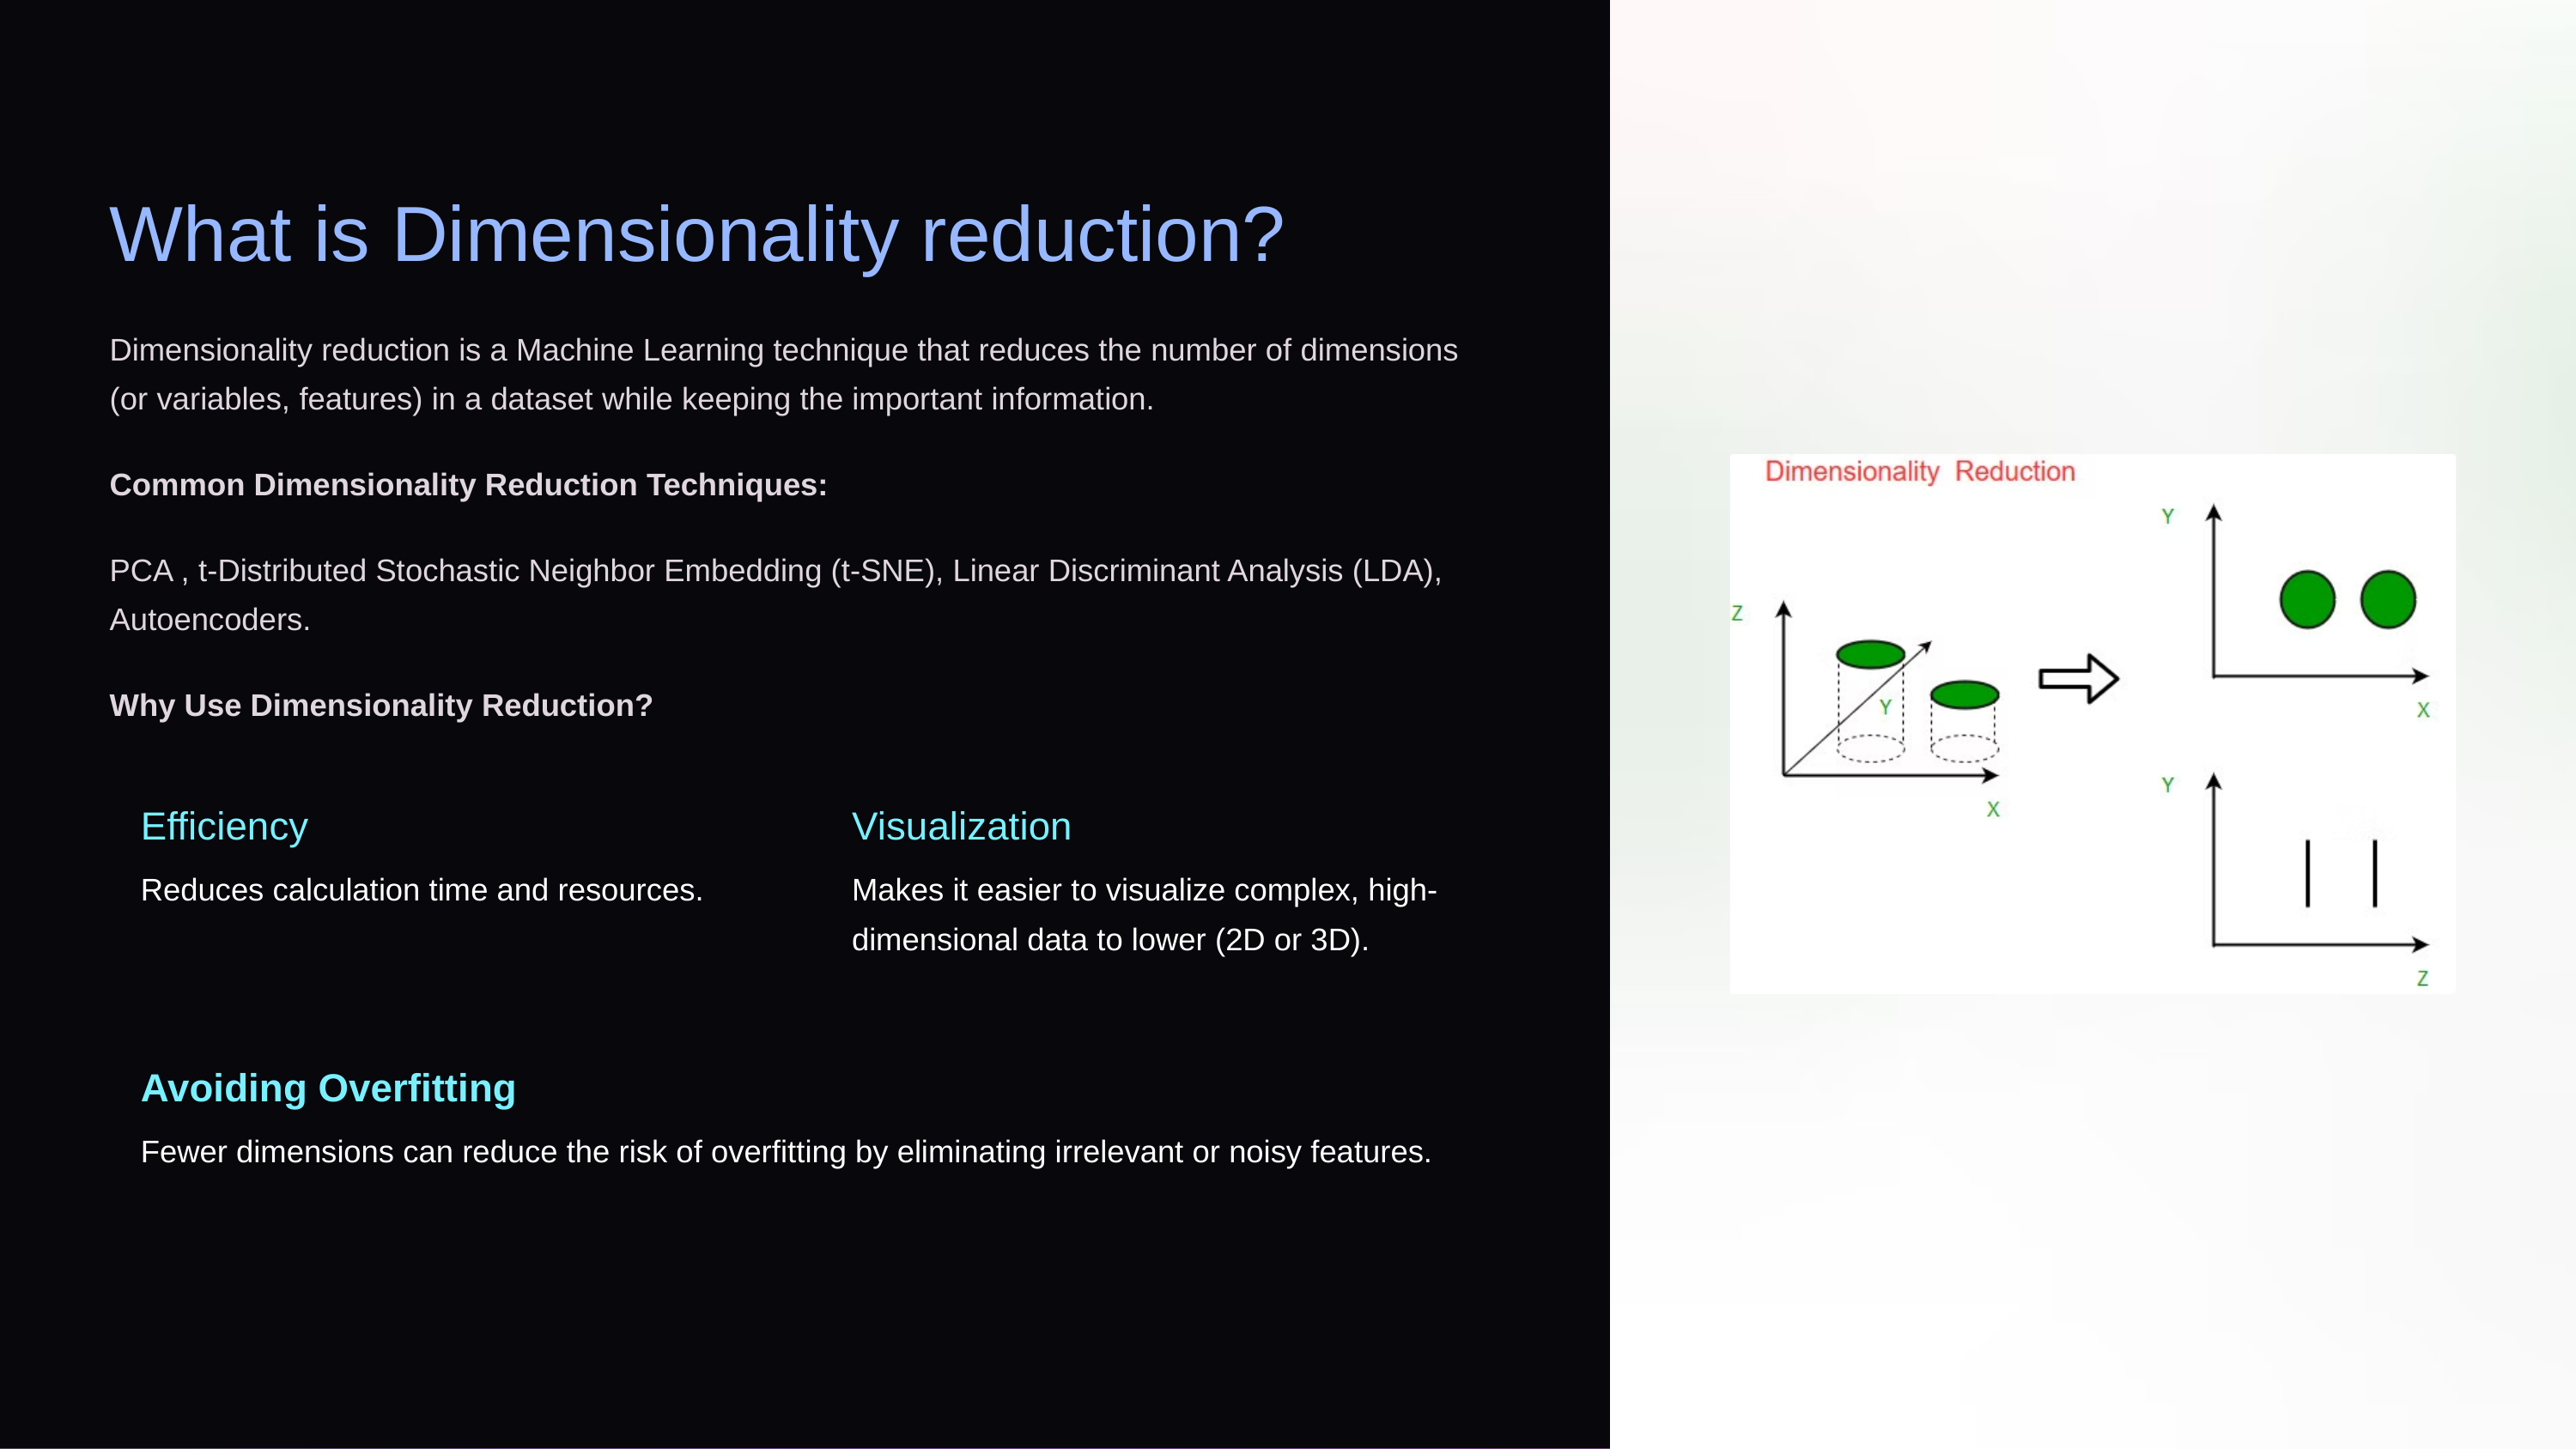

What is Dimensionality reduction?
Dimensionality reduction is a Machine Learning technique that reduces the number of dimensions (or variables, features) in a dataset while keeping the important information.
Common Dimensionality Reduction Techniques:

PCA , t-Distributed Stochastic Neighbor Embedding (t-SNE), Linear Discriminant Analysis (LDA), Autoencoders.
Why Use Dimensionality Reduction?

Efficiency
Visualization
Reduces calculation time and resources.
Makes it easier to visualize complex, high-dimensional data to lower (2D or 3D).

Avoiding Overfitting
Fewer dimensions can reduce the risk of overfitting by eliminating irrelevant or noisy features.